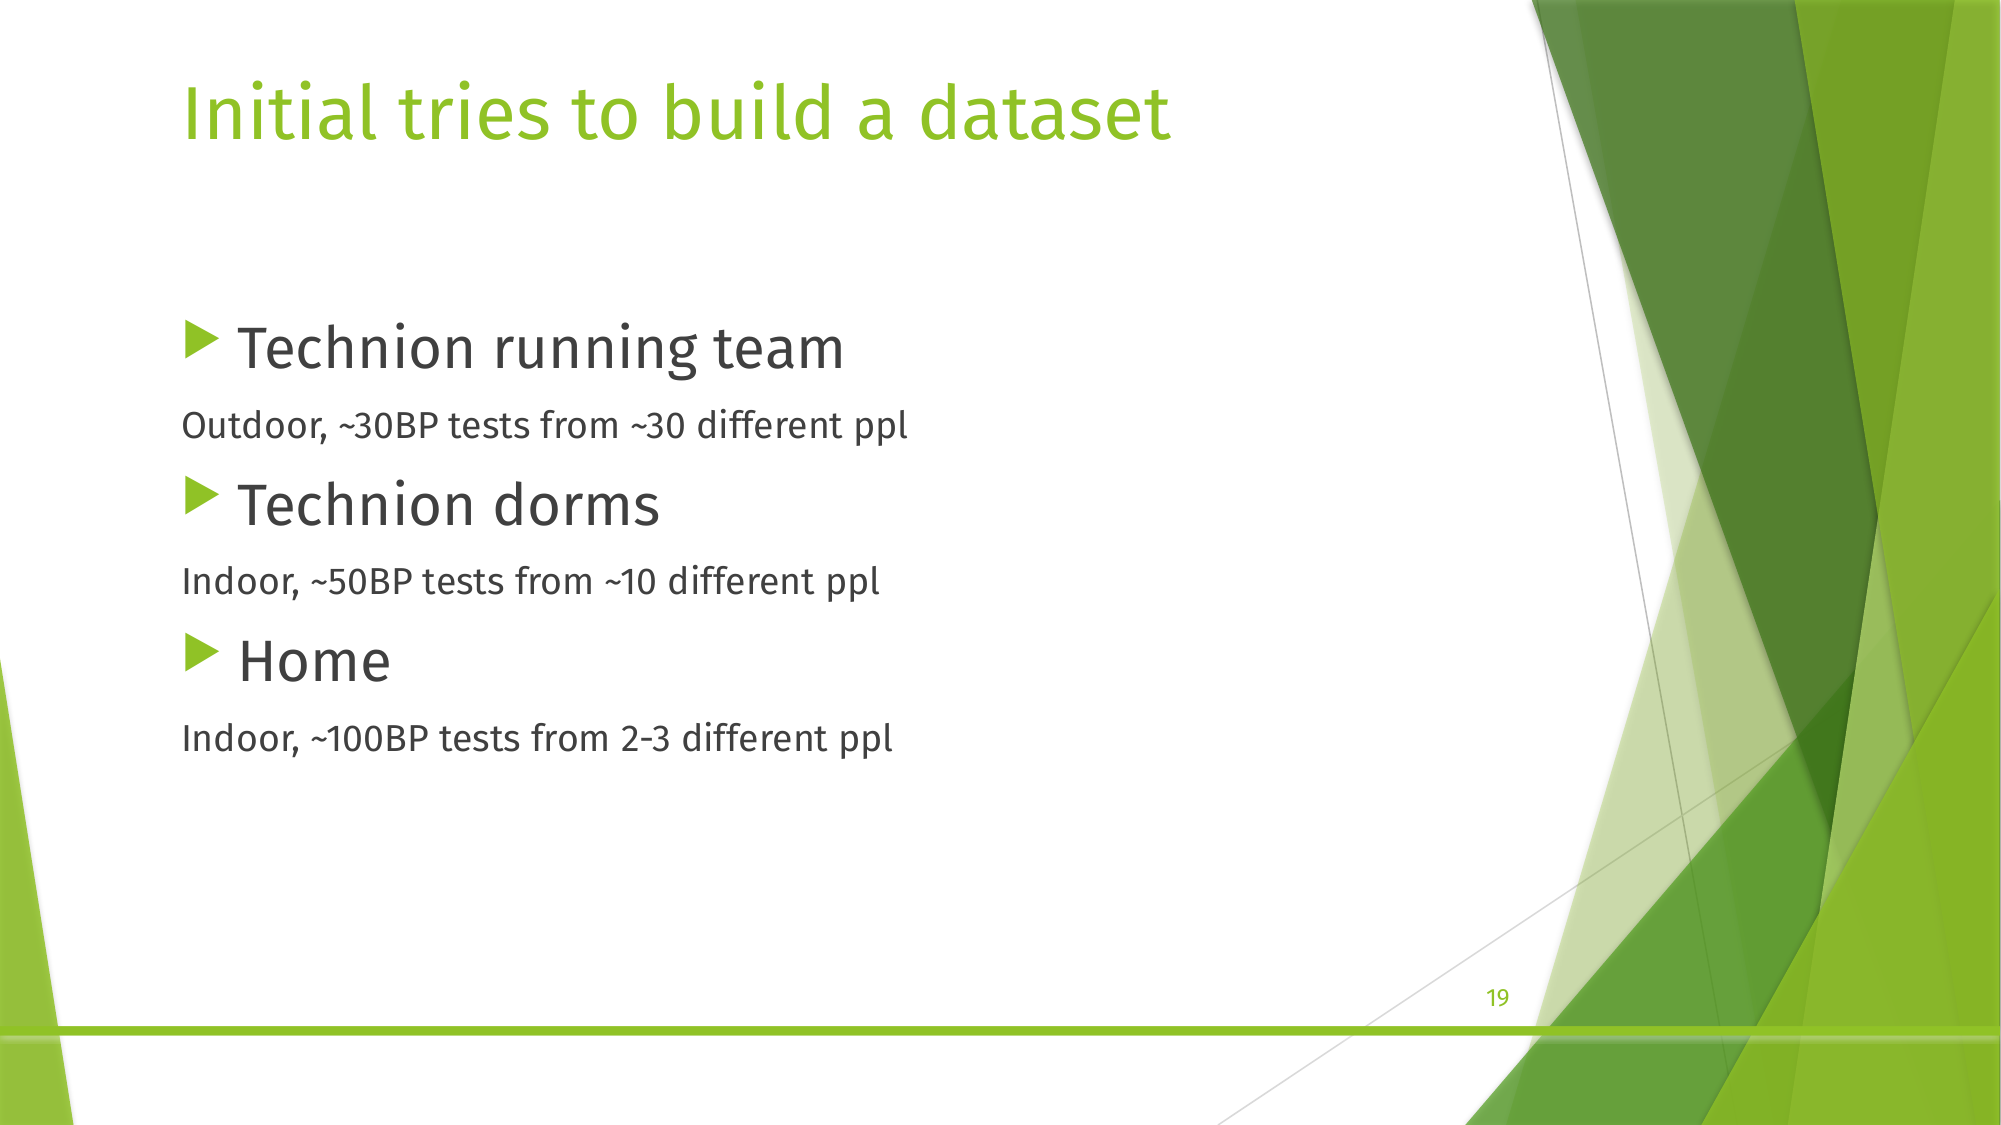

Initial tries to build a dataset

Technion running team
Outdoor, ~30BP tests from ~30 different ppl
Technion dorms
Indoor, ~50BP tests from ~10 different ppl
Home
Indoor, ~100BP tests from 2-3 different ppl

19